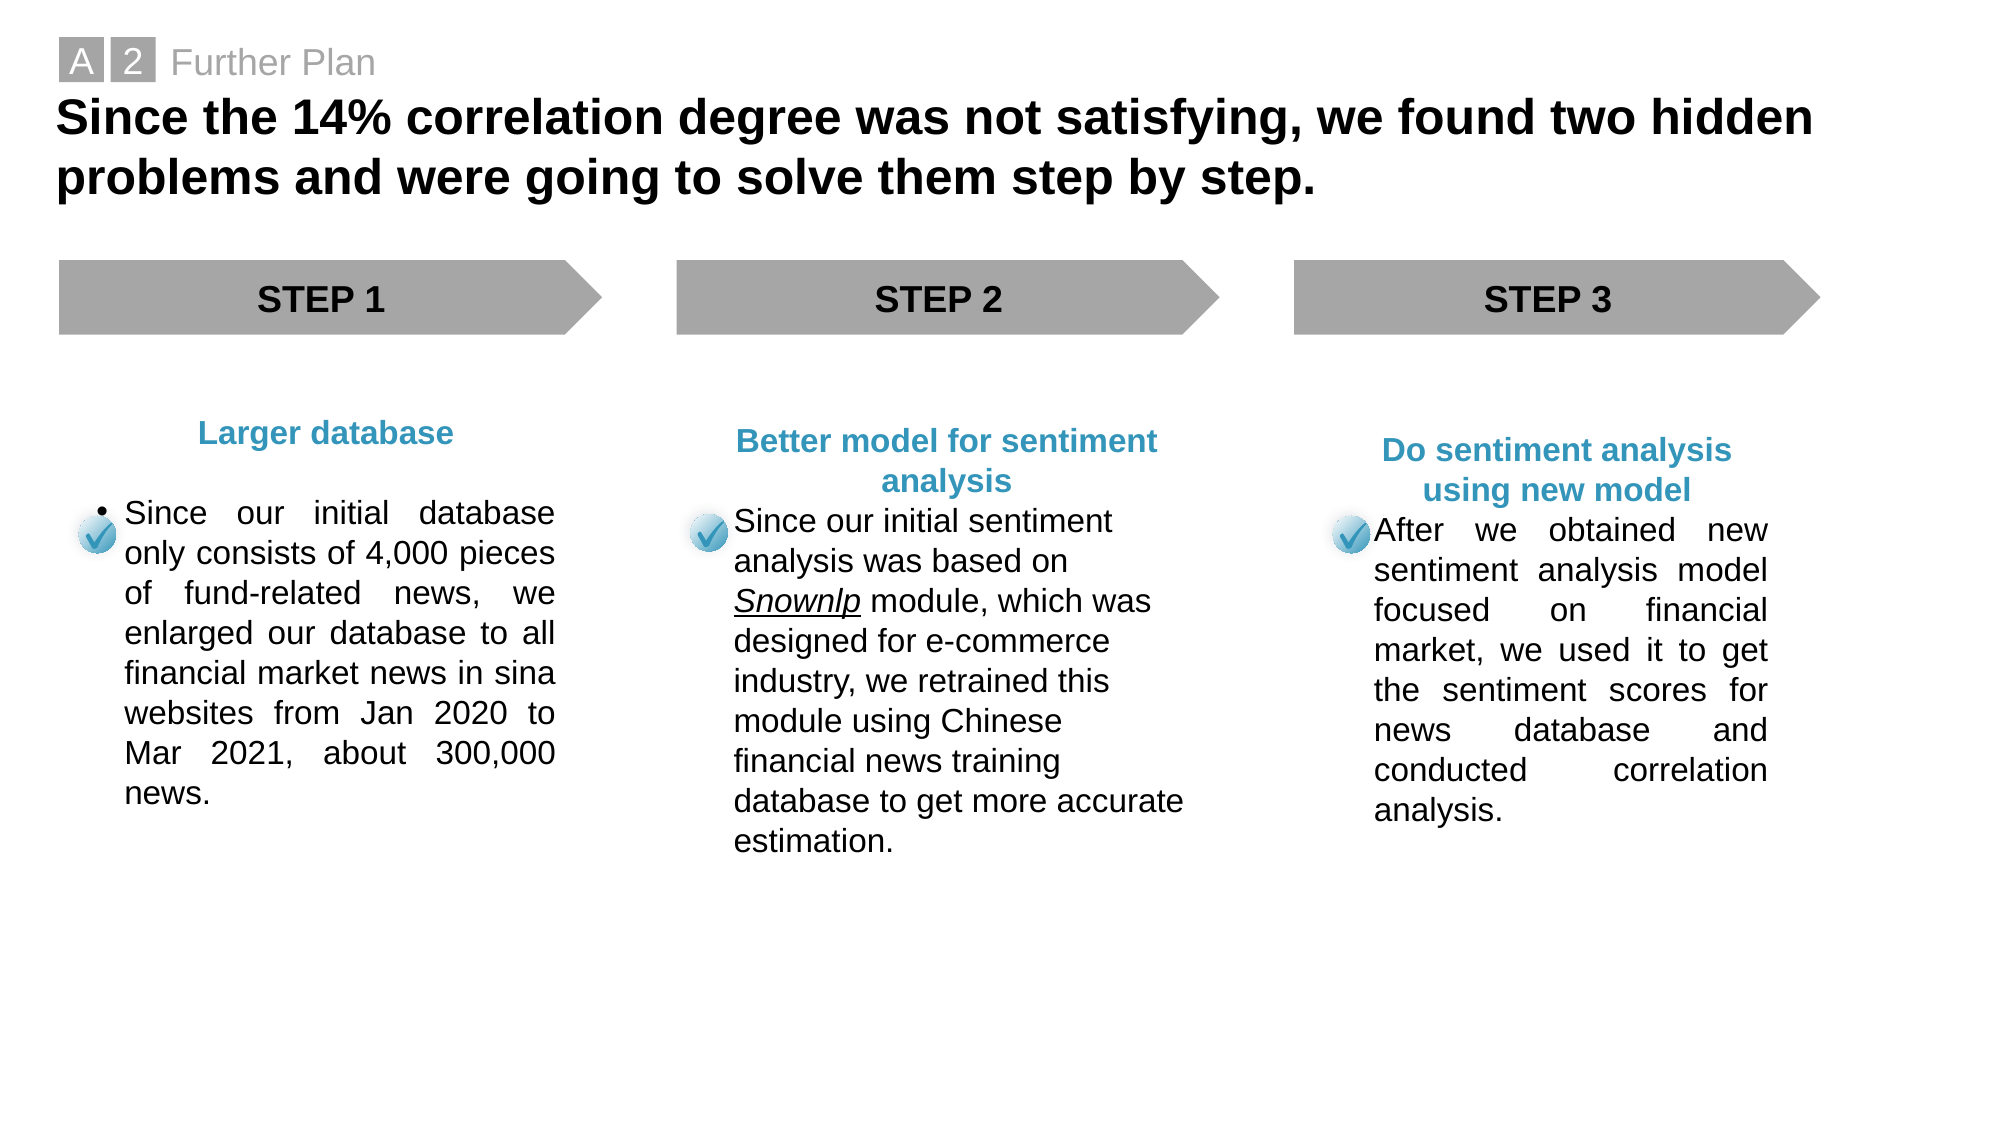

Further Plan
A
2
Since the 14% correlation degree was not satisfying, we found two hidden problems and were going to solve them step by step.
STEP 1
STEP 2
STEP 3
Larger database

Since our initial database only consists of 4,000 pieces of fund-related news, we enlarged our database to all financial market news in sina websites from Jan 2020 to Mar 2021, about 300,000 news.
Do sentiment analysis using new model
After we obtained new sentiment analysis model focused on financial market, we used it to get the sentiment scores for news database and conducted correlation analysis.
Better model for sentiment analysis
Since our initial sentiment analysis was based on Snownlp module, which was designed for e-commerce industry, we retrained this module using Chinese financial news training database to get more accurate estimation.

5